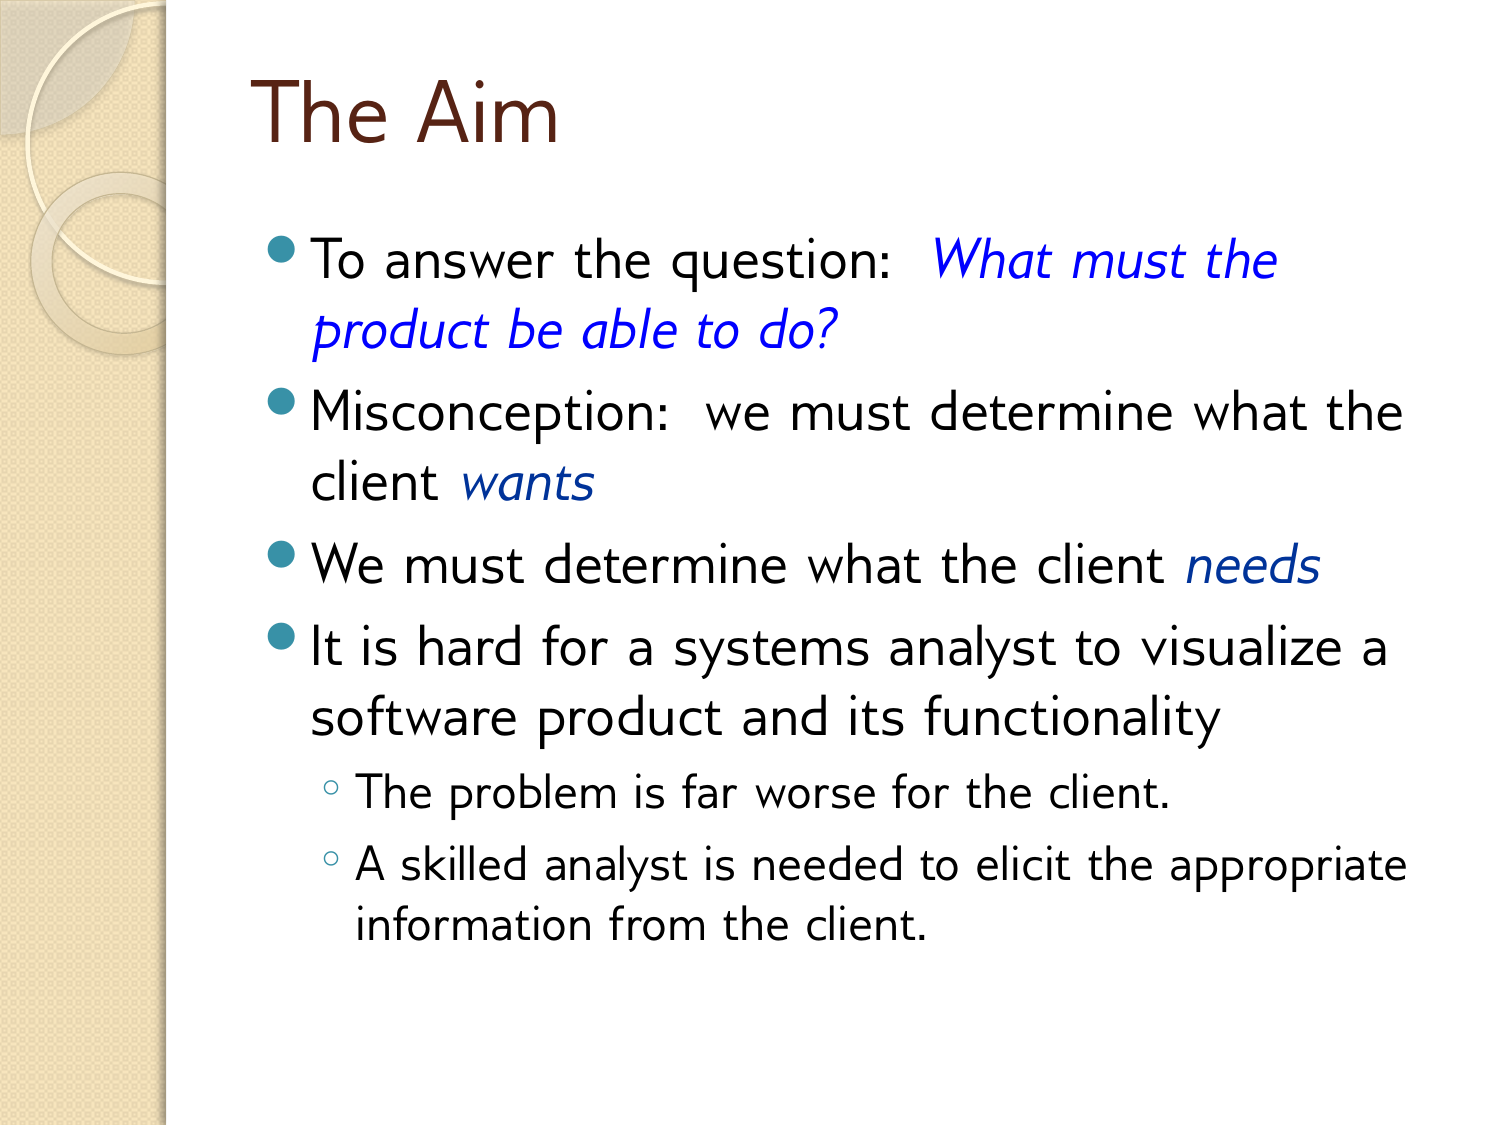

# The Aim
To answer the question:  What must the product be able to do?
Misconception:  we must determine what the client wants
We must determine what the client needs
It is hard for a systems analyst to visualize a software product and its functionality
The problem is far worse for the client.
A skilled analyst is needed to elicit the appropriate information from the client.